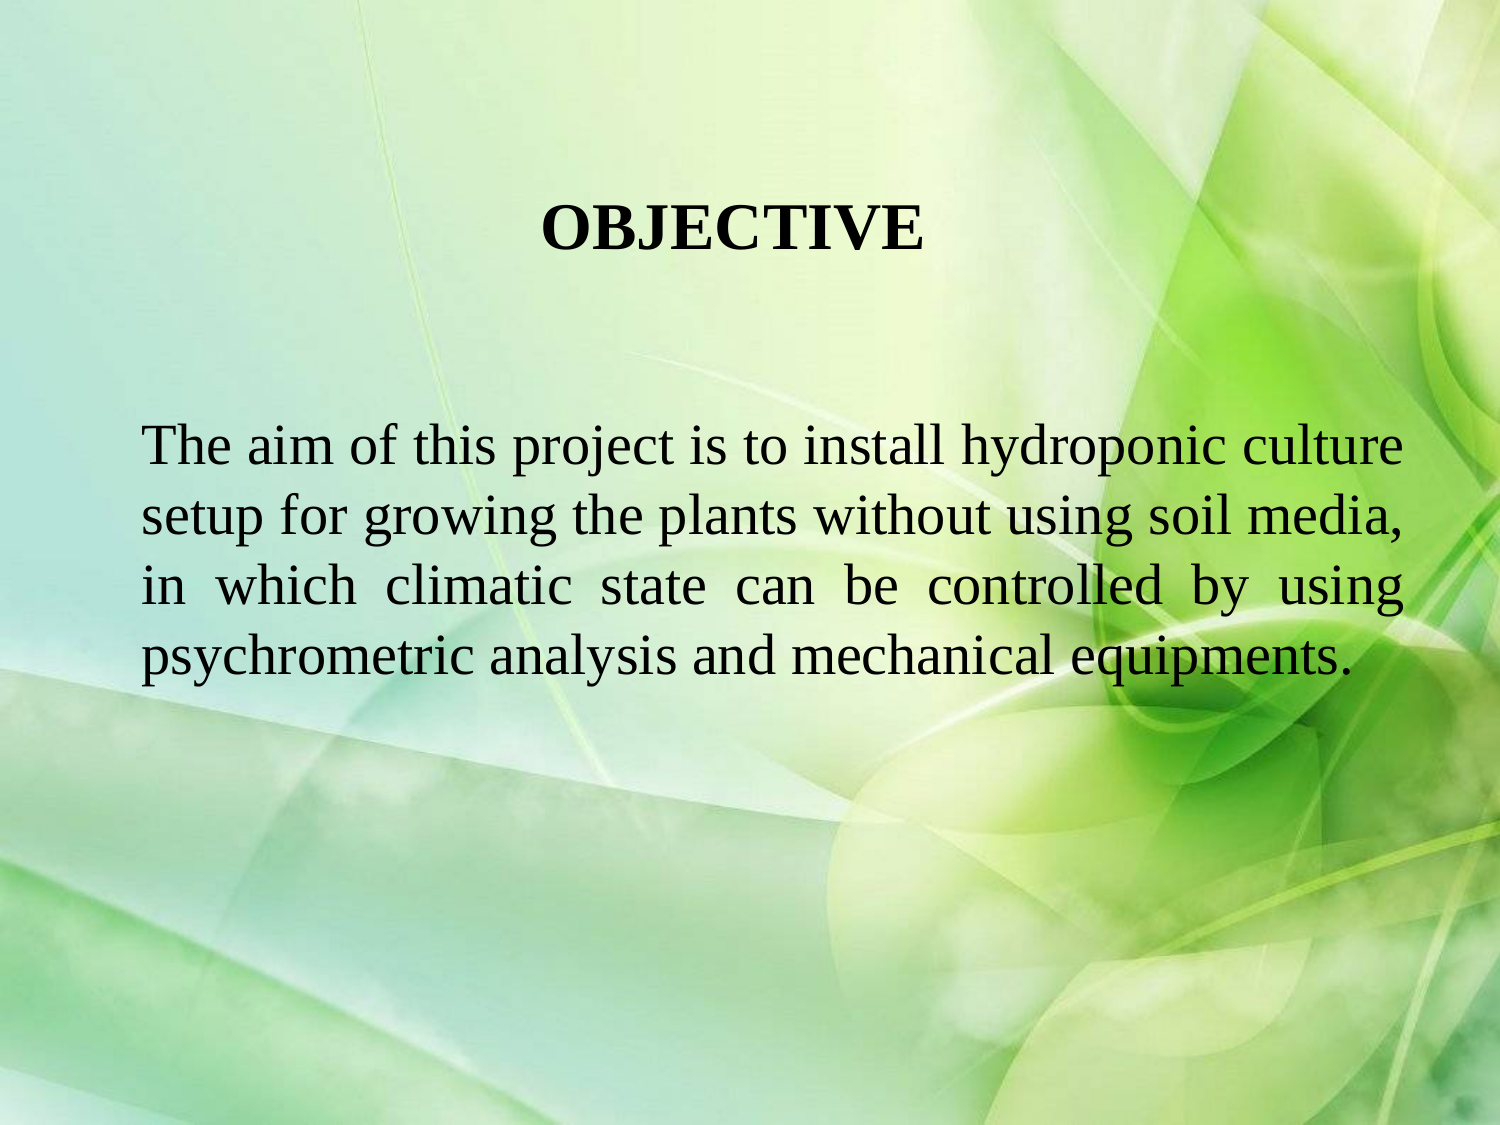

# OBJECTIVE
	The aim of this project is to install hydroponic culture setup for growing the plants without using soil media, in which climatic state can be controlled by using psychrometric analysis and mechanical equipments.